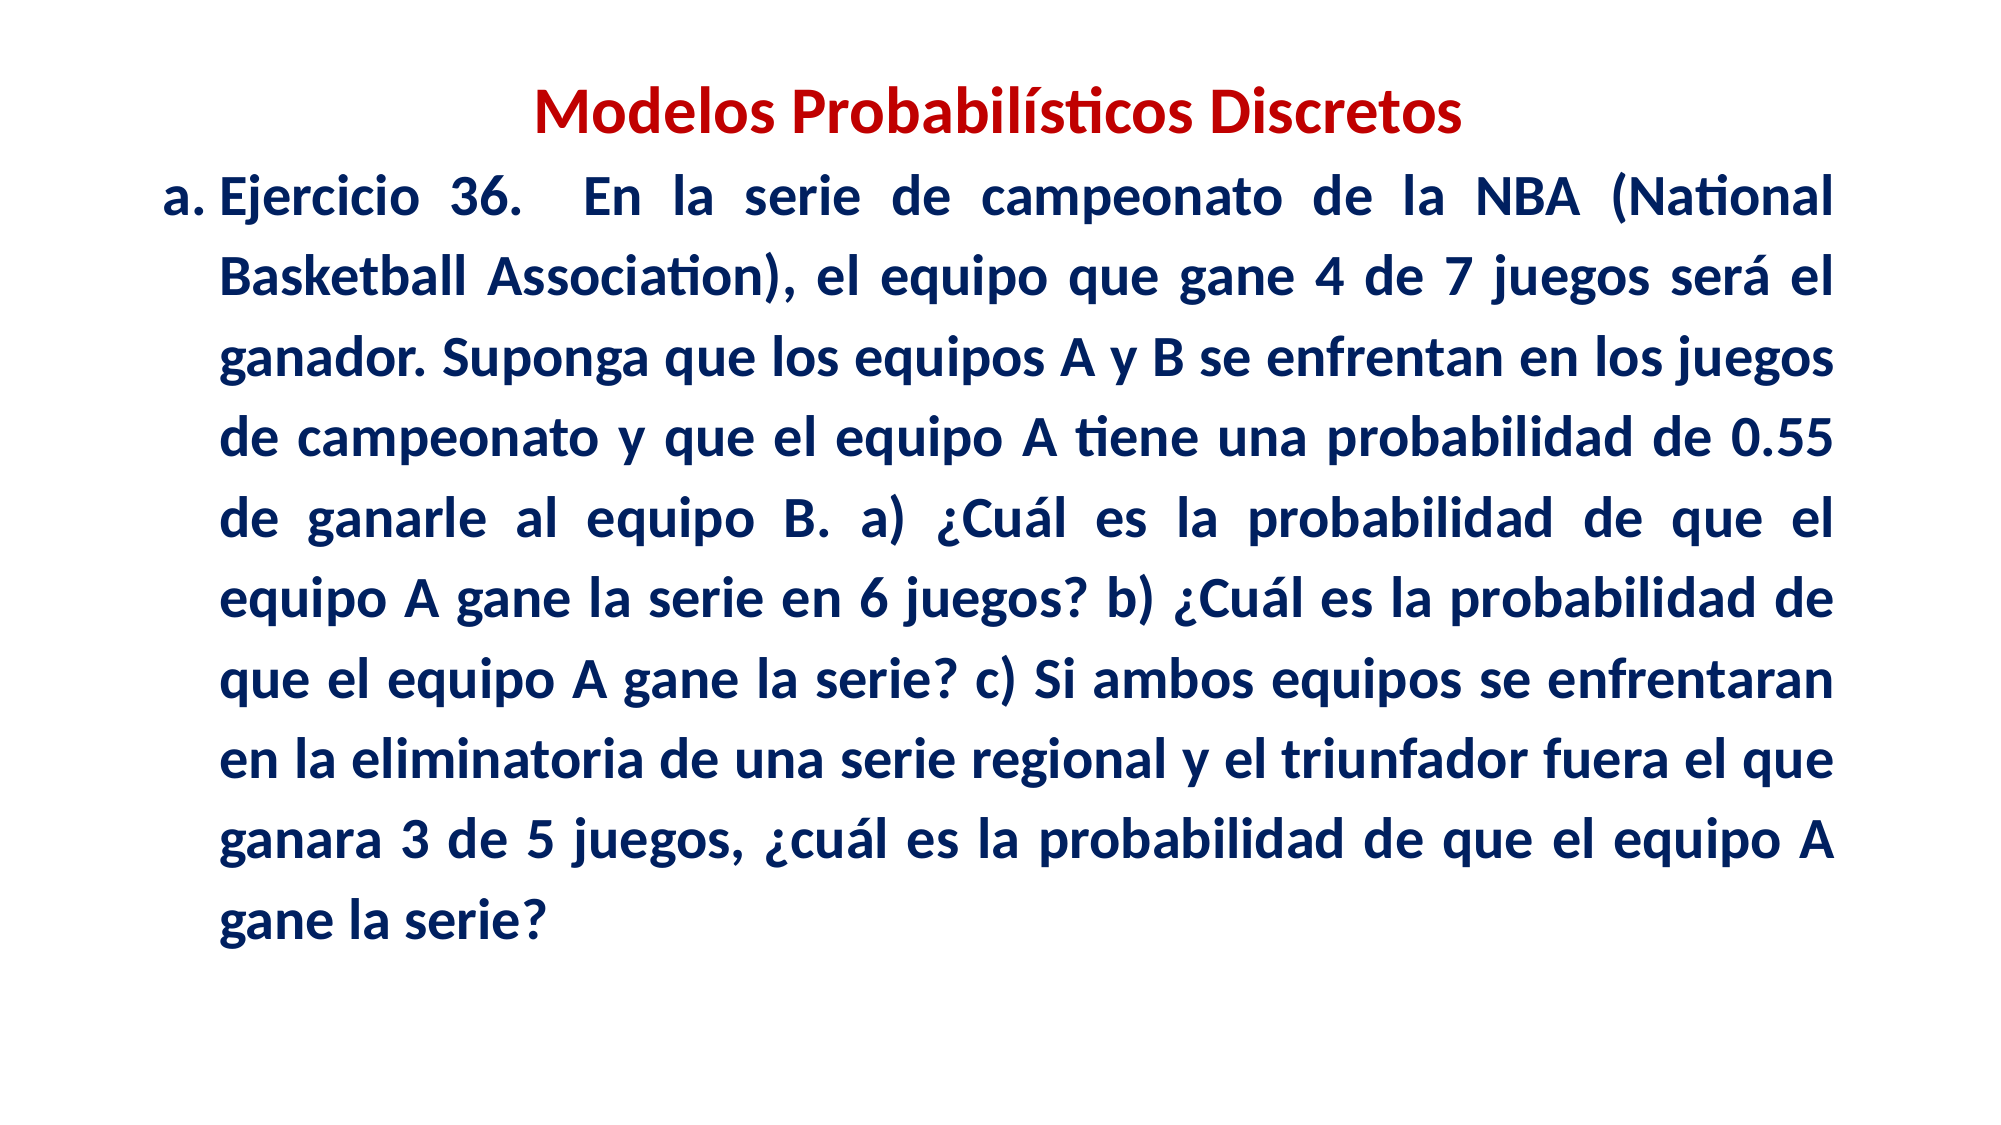

Modelos Probabilísticos Discretos
Ejercicio 36.  En la serie de campeonato de la NBA (National Basketball Association), el equipo que gane 4 de 7 juegos será el ganador. Suponga que los equipos A y B se enfrentan en los juegos de campeonato y que el equipo A tiene una probabilidad de 0.55 de ganarle al equipo B. a) ¿Cuál es la probabilidad de que el equipo A gane la serie en 6 juegos? b) ¿Cuál es la probabilidad de que el equipo A gane la serie? c) Si ambos equipos se enfrentaran en la eliminatoria de una serie regional y el triunfador fuera el que ganara 3 de 5 juegos, ¿cuál es la probabilidad de que el equipo A gane la serie?